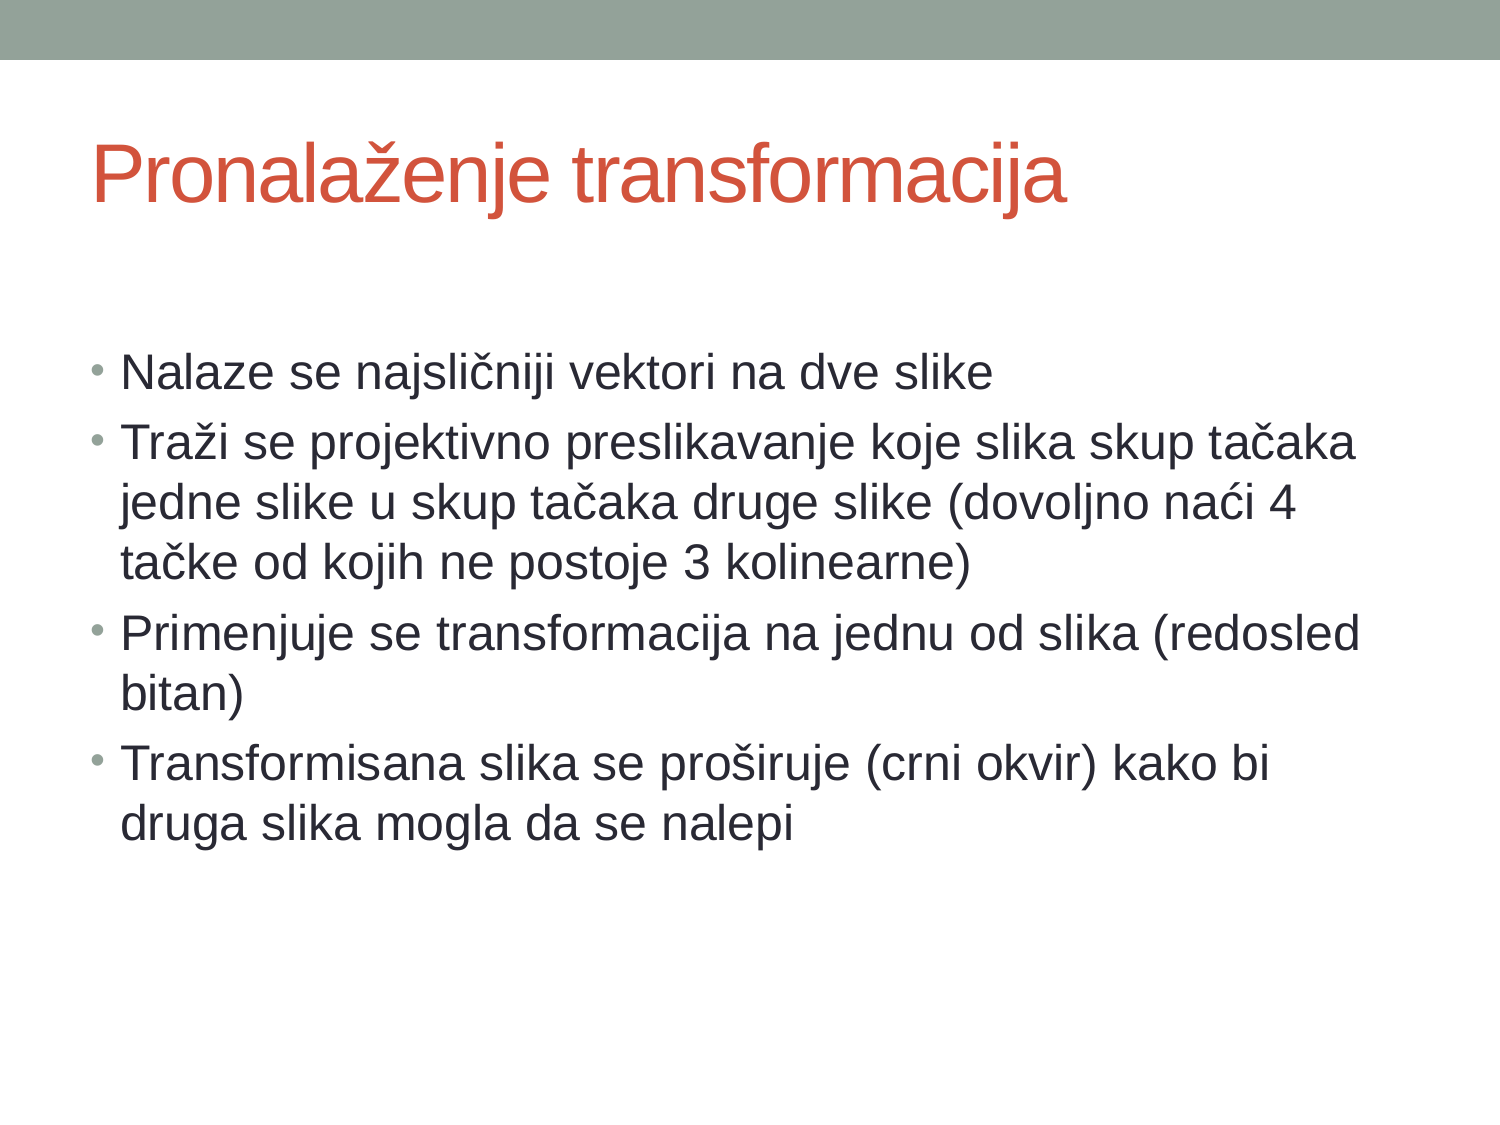

# Pronalaženje transformacija

Nalaze se najsličniji vektori na dve slike
Traži se projektivno preslikavanje koje slika skup tačaka jedne slike u skup tačaka druge slike (dovoljno naći 4 tačke od kojih ne postoje 3 kolinearne)
Primenjuje se transformacija na jednu od slika (redosled bitan)
Transformisana slika se proširuje (crni okvir) kako bi druga slika mogla da se nalepi